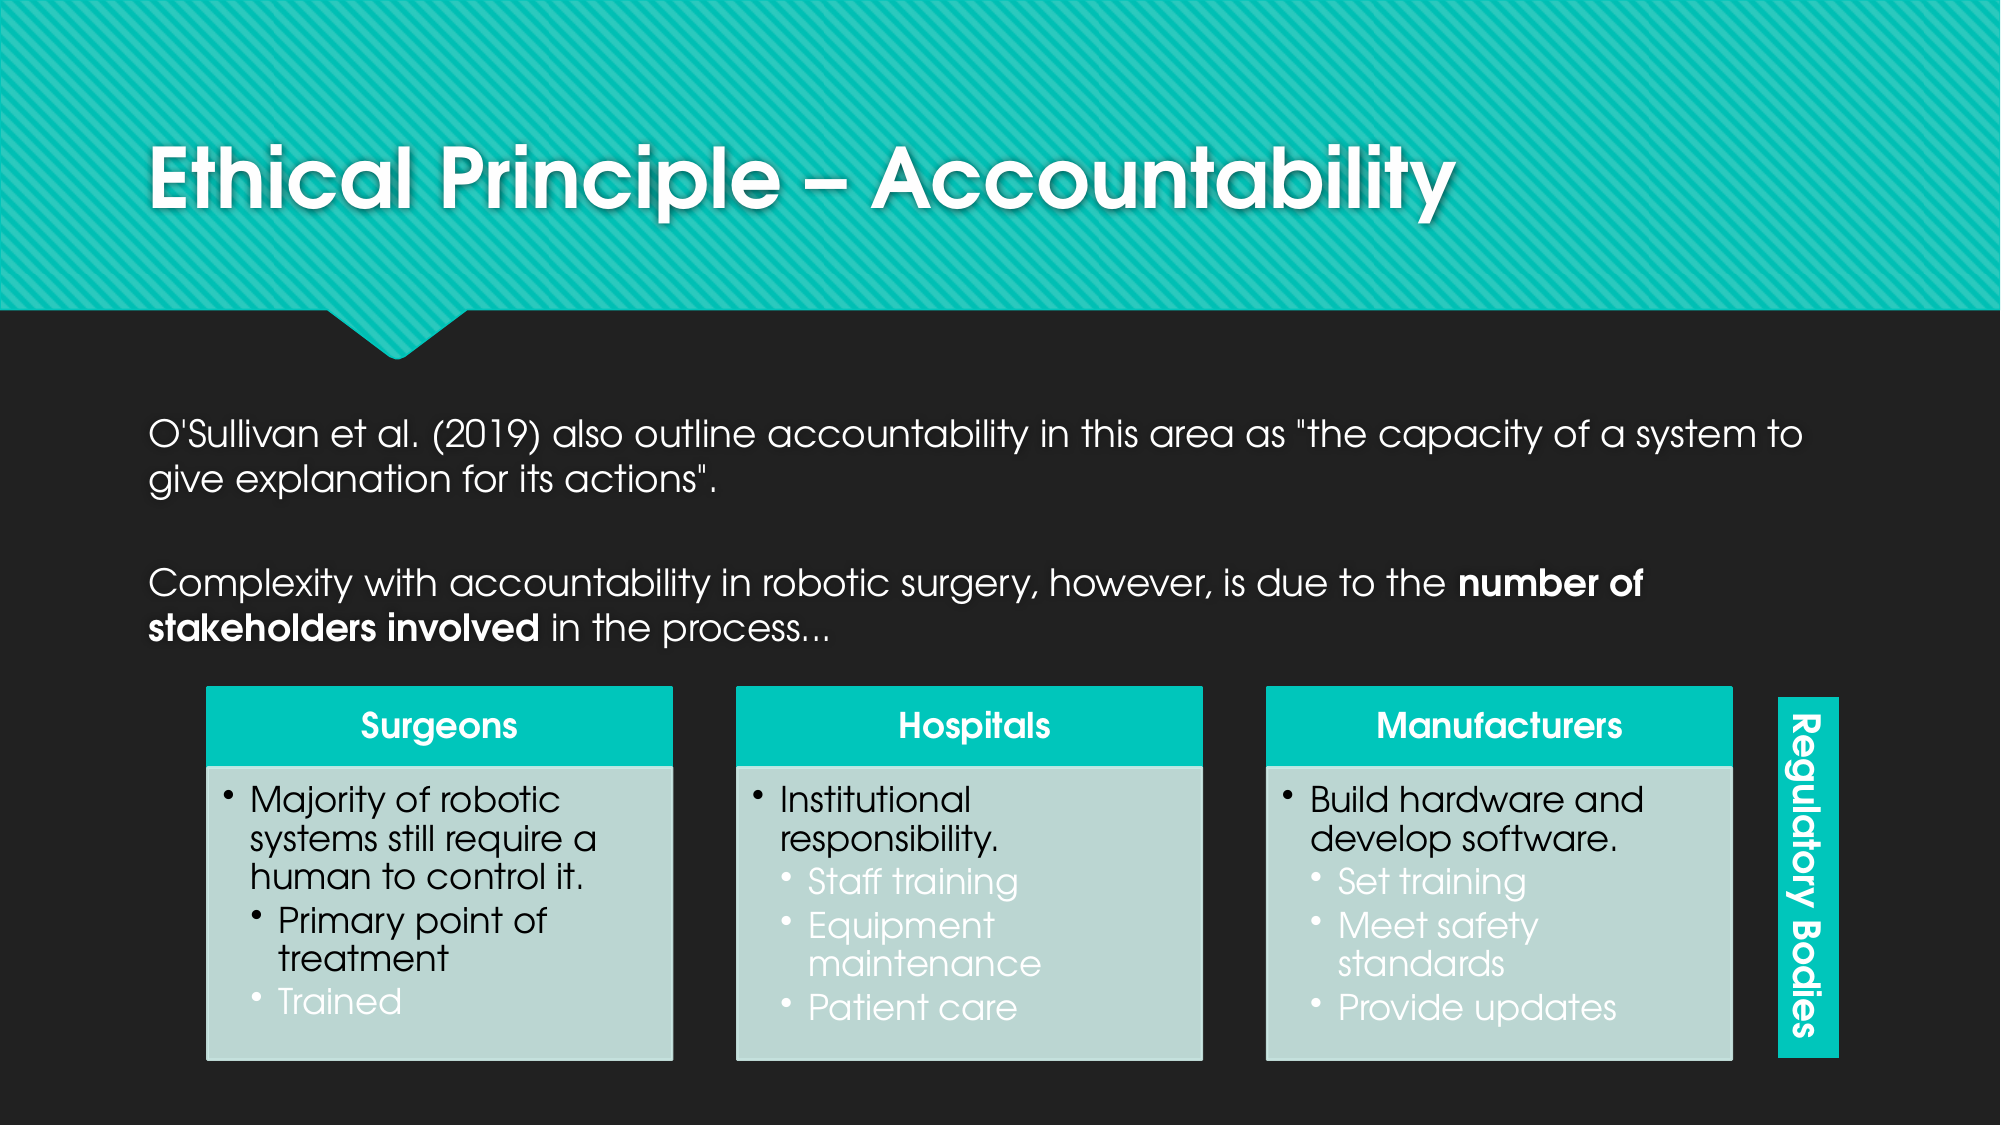

# Ethical Principle – Accountability
O'Sullivan et al. (2019) also outline accountability in this area as "the capacity of a system to give explanation for its actions".

Complexity with accountability in robotic surgery, however, is due to the number of stakeholders involved in the process...

Surgeons
Majority of robotic systems still require a human to control it.
Primary point of treatment
Trained
 Hospitals
Institutional responsibility.
Staff training
Equipment maintenance
Patient care
Manufacturers
Build hardware and develop software.
Set training
Meet safety standards
Provide updates
Regulatory Bodies